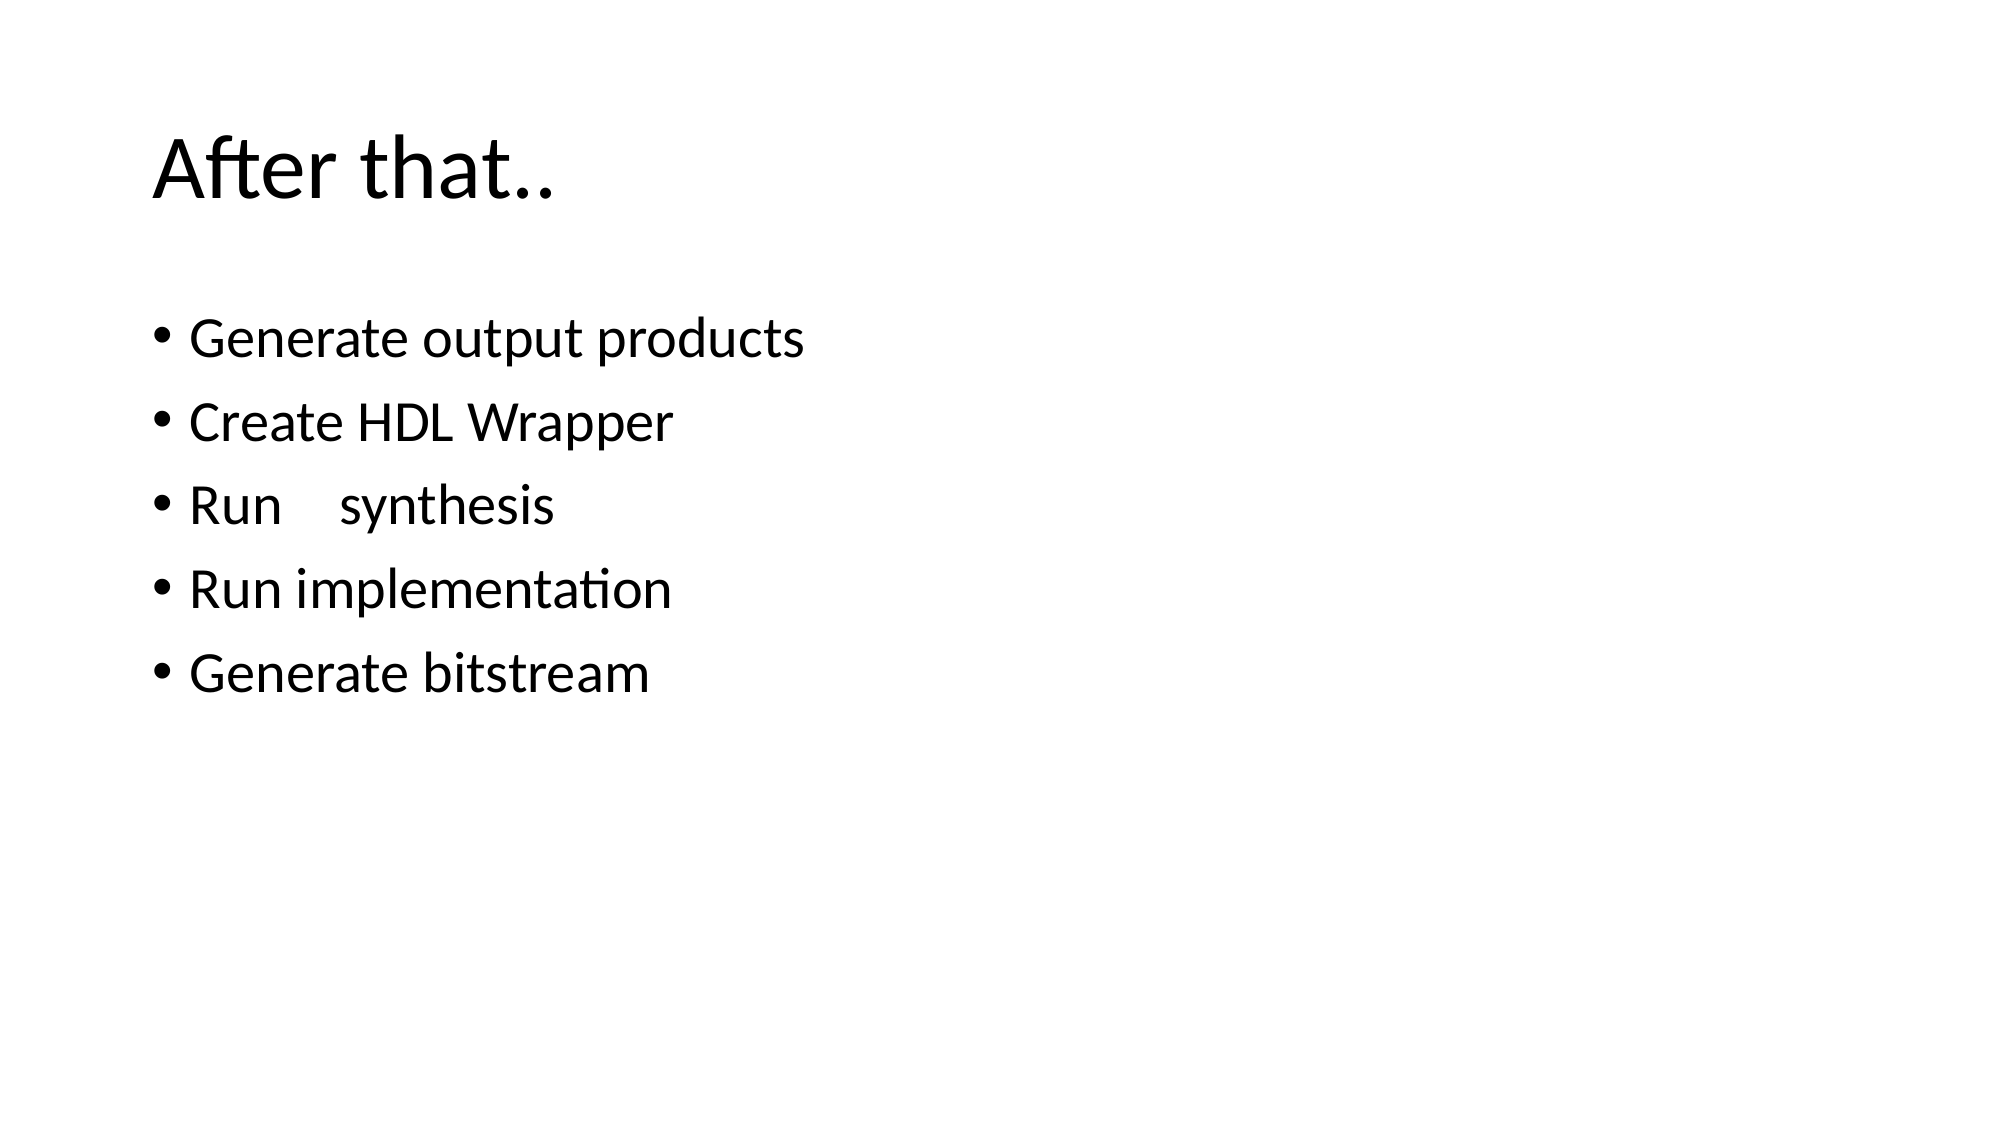

# After that..
Generate output products
Create HDL Wrapper
Run 	synthesis
Run implementation
Generate bitstream